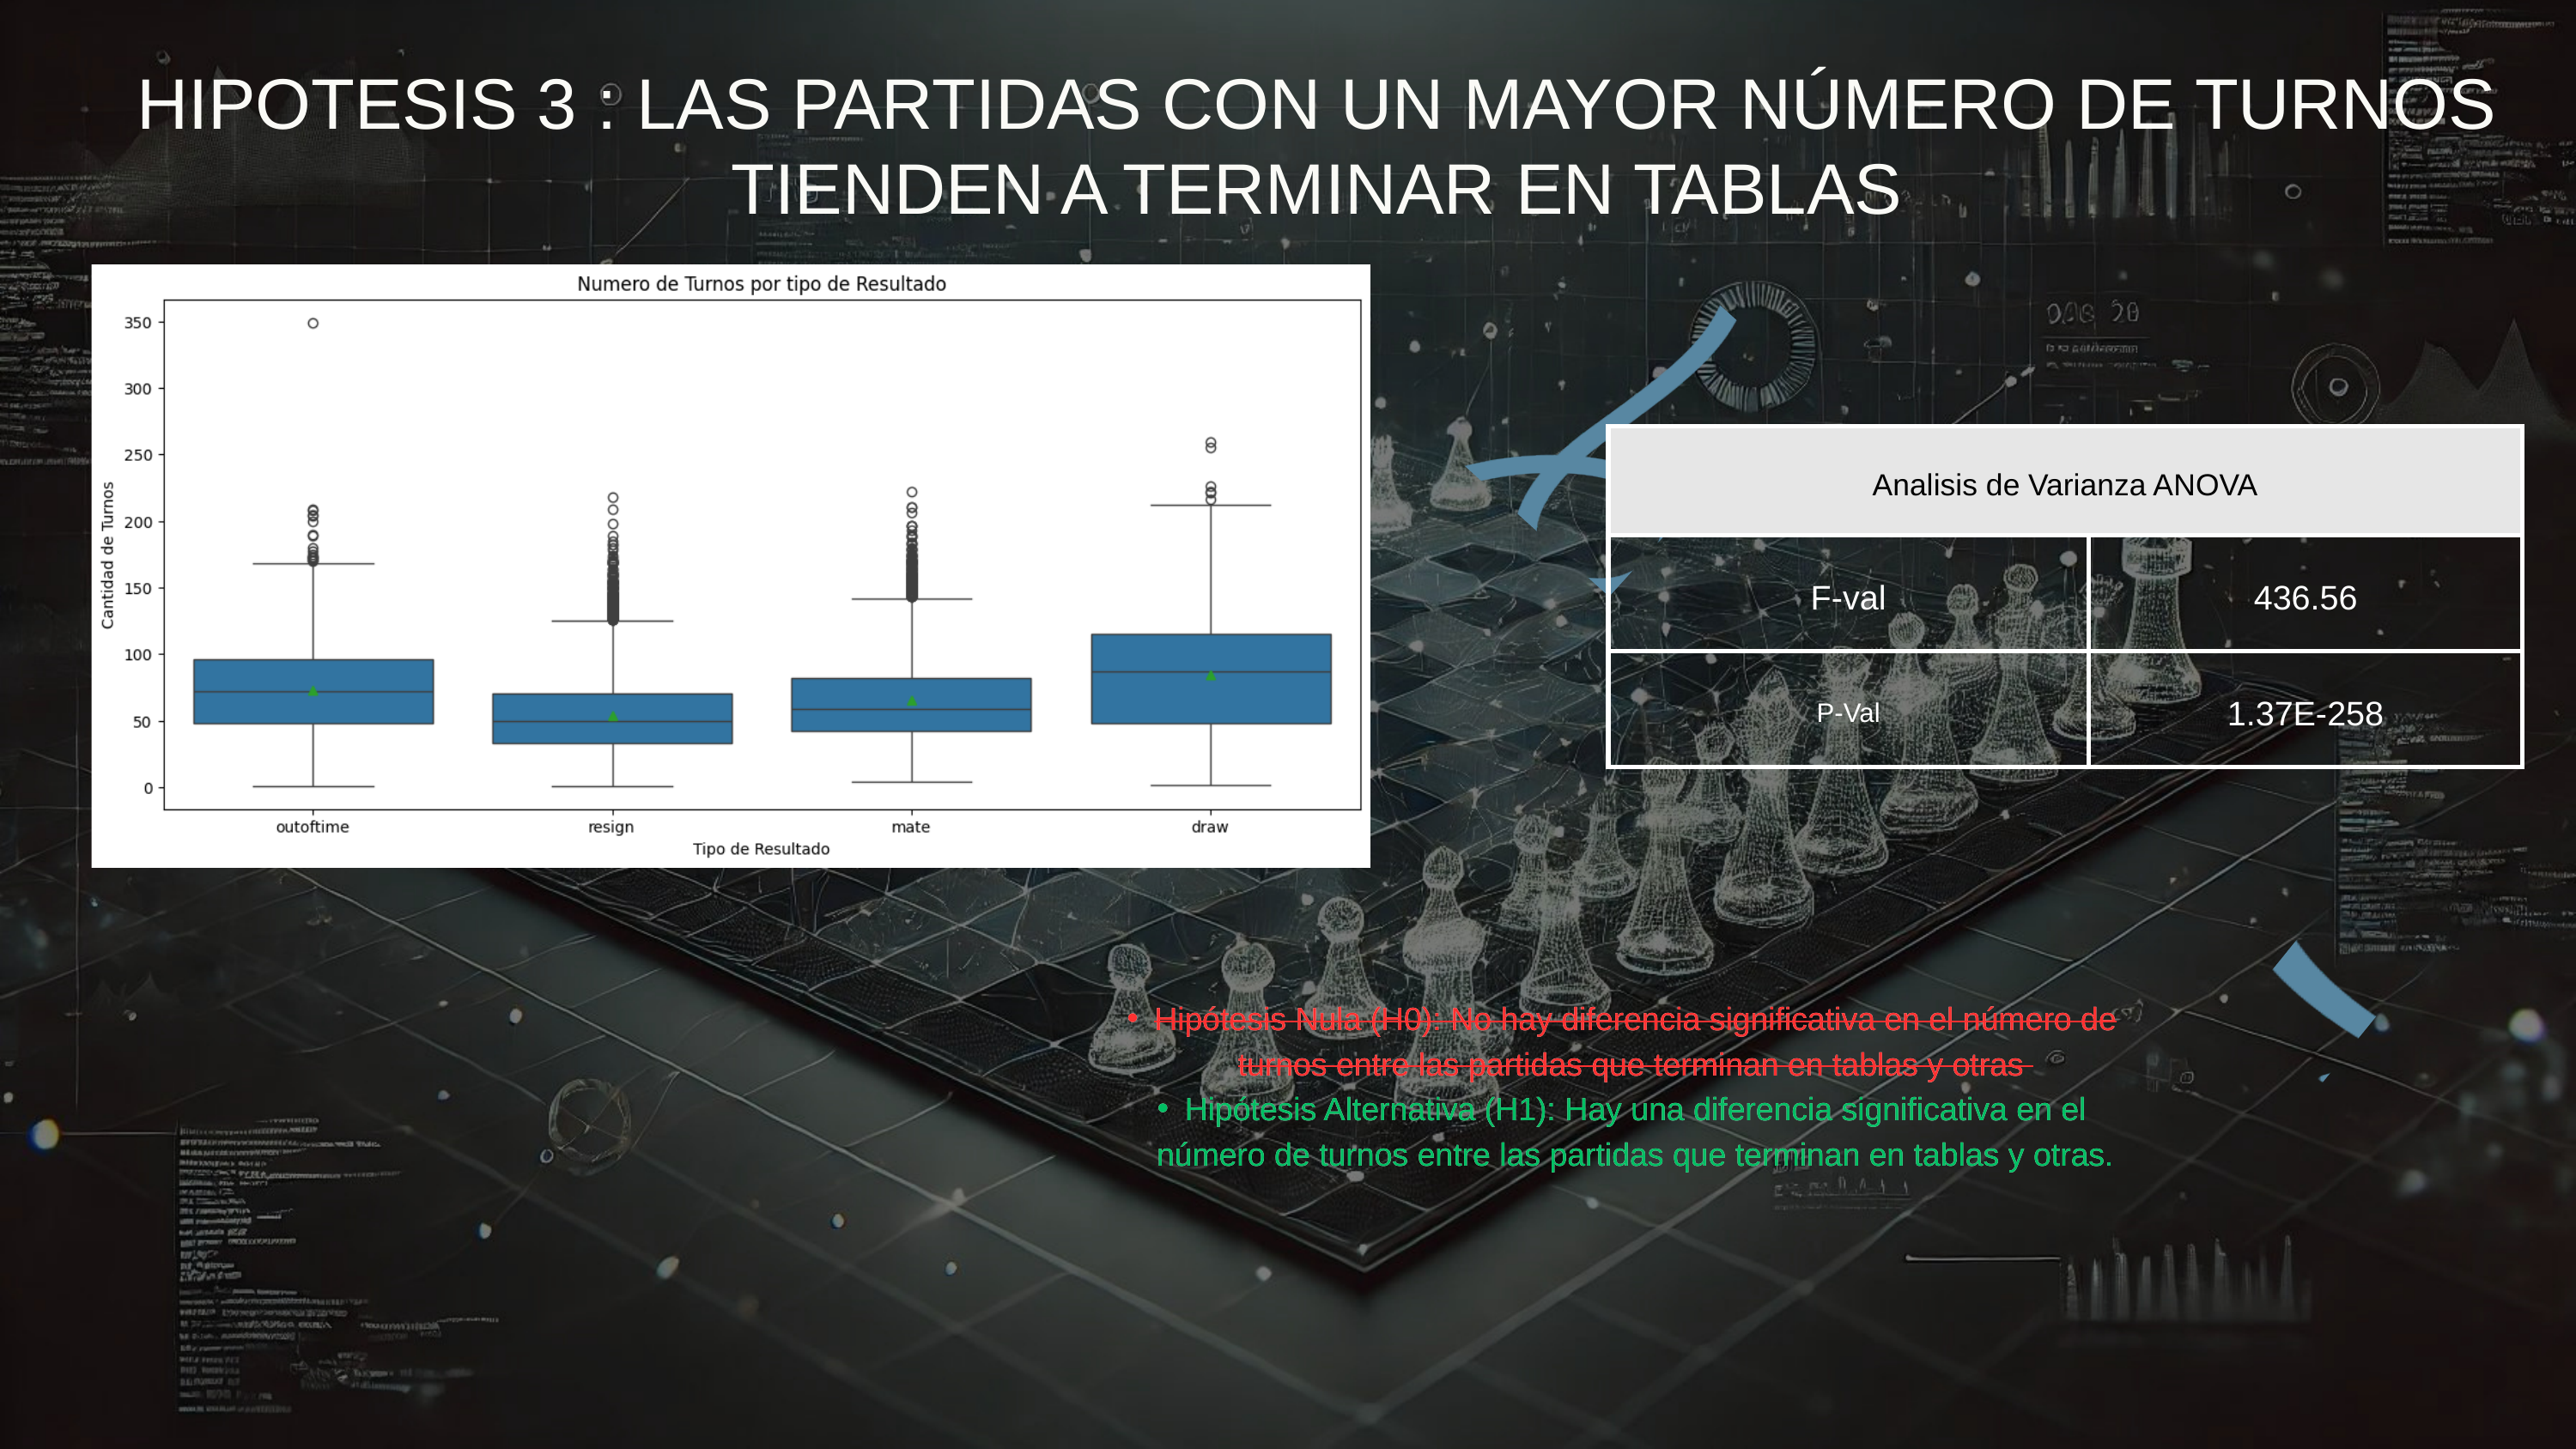

HIPOTESIS 3 : LAS PARTIDAS CON UN MAYOR NÚMERO DE TURNOS
TIENDEN A TERMINAR EN TABLAS

| Analisis de Varianza ANOVA | Analisis de Varianza ANOVA |
| --- | --- |
| F-val | 436.56 |
| P-Val | 1.37E-258 |

Hipótesis Nula (H0): No hay diferencia significativa en el número de turnos entre las partidas que terminan en tablas y otras
Hipótesis Alternativa (H1): Hay una diferencia significativa en el número de turnos entre las partidas que terminan en tablas y otras.
Hipótesis Nula (H0): No hay diferencia significativa en el número de turnos entre las partidas que terminan en tablas y otras
Hipótesis Alternativa (H1): Hay una diferencia significativa en el número de turnos entre las partidas que terminan en tablas y otras.